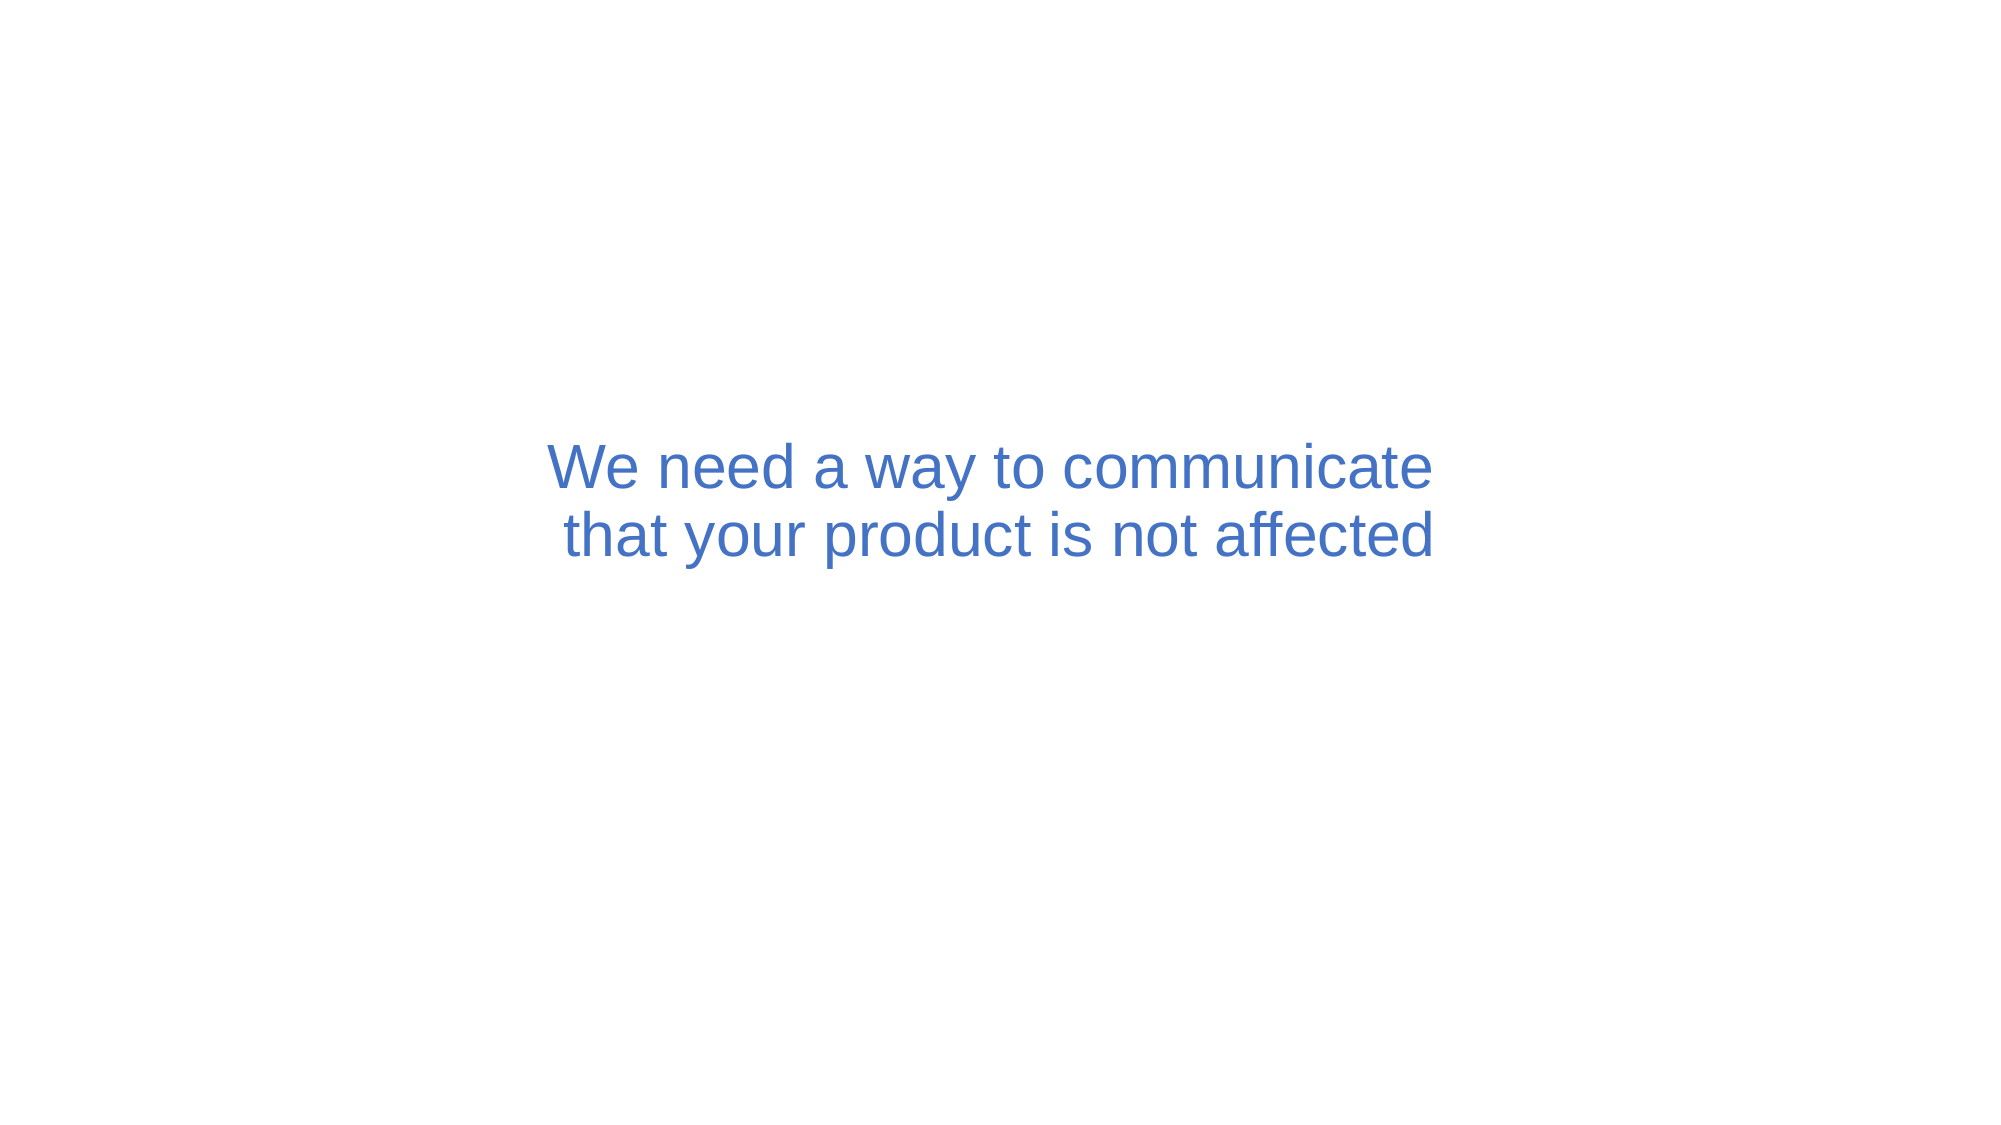

# We need a way to communicate that your product is not affected